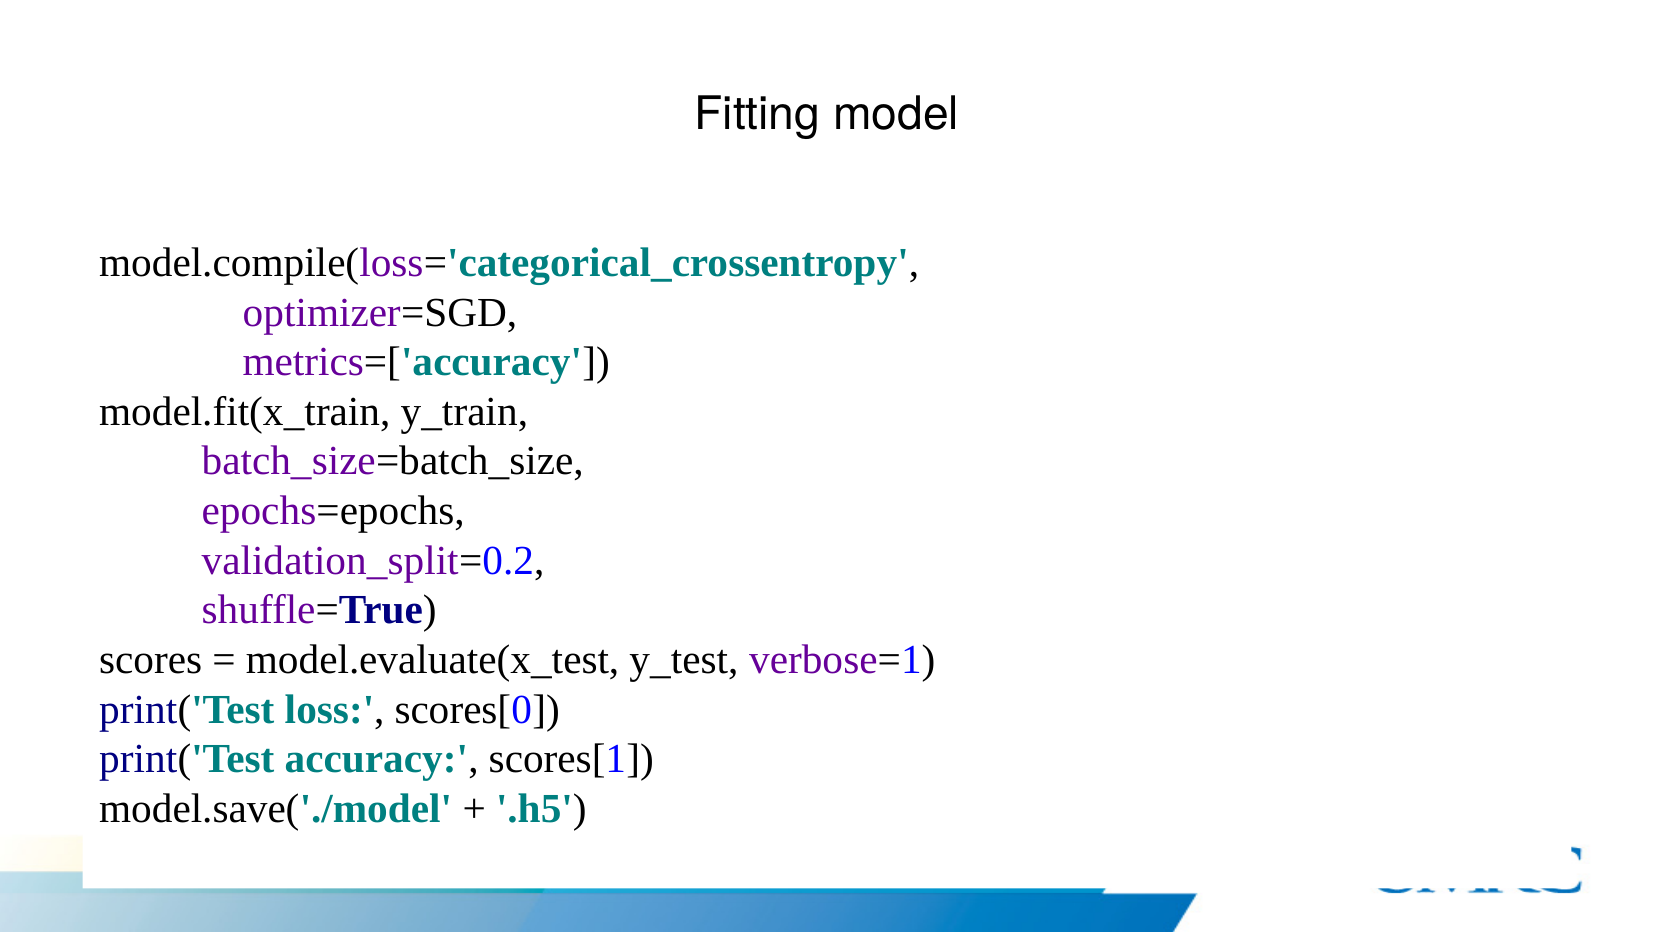

# Fitting model

model.compile(loss='categorical_crossentropy',
              optimizer=SGD,
              metrics=['accuracy'])
model.fit(x_train, y_train,
          batch_size=batch_size,
          epochs=epochs,
          validation_split=0.2,
          shuffle=True)
scores = model.evaluate(x_test, y_test, verbose=1)
print('Test loss:', scores[0])
print('Test accuracy:', scores[1])
model.save('./model' + '.h5')